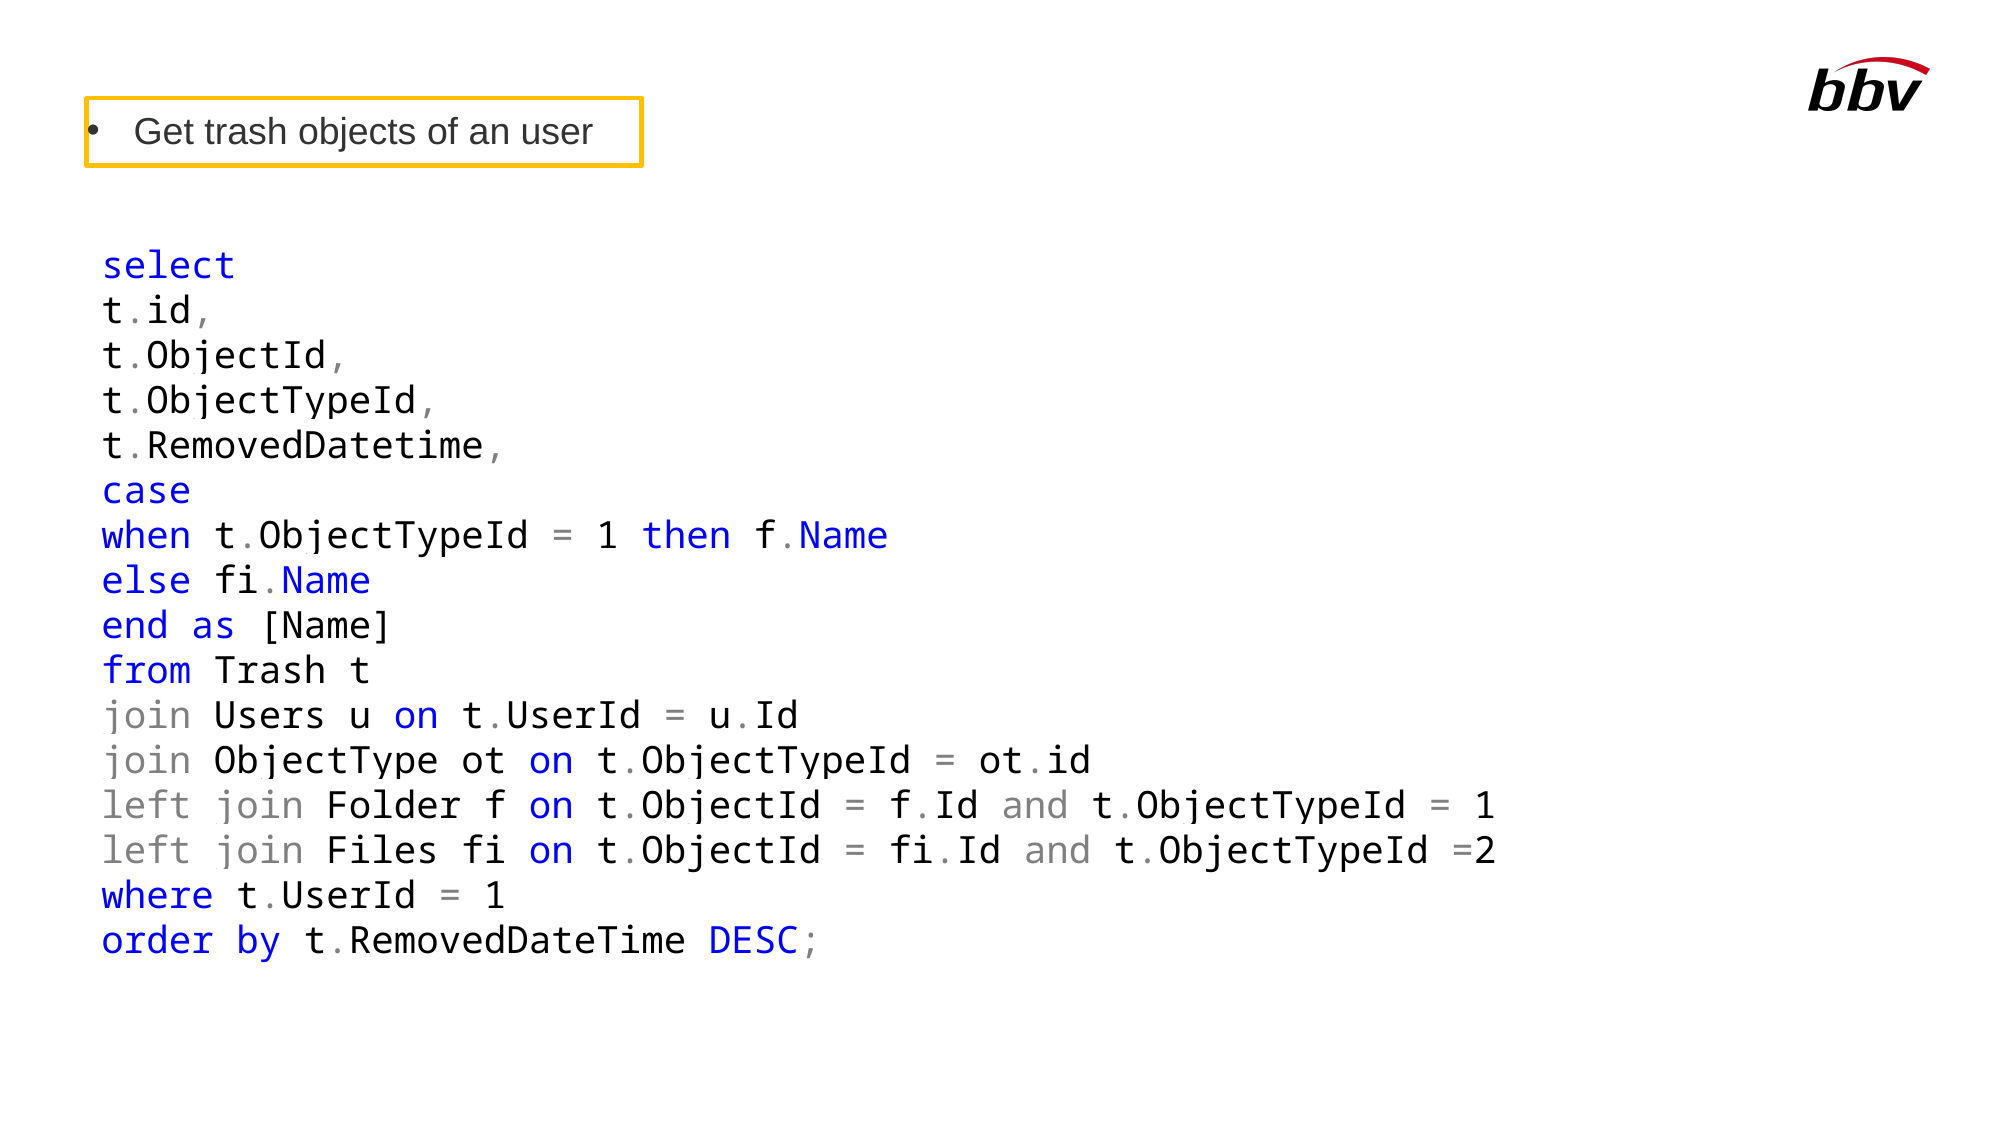

Get trash objects of an user
select
t.id,
t.ObjectId,
t.ObjectTypeId,
t.RemovedDatetime,
case
when t.ObjectTypeId = 1 then f.Name
else fi.Name
end as [Name]
from Trash t
join Users u on t.UserId = u.Id
join ObjectType ot on t.ObjectTypeId = ot.id
left join Folder f on t.ObjectId = f.Id and t.ObjectTypeId = 1
left join Files fi on t.ObjectId = fi.Id and t.ObjectTypeId =2
where t.UserId = 1
order by t.RemovedDateTime DESC;